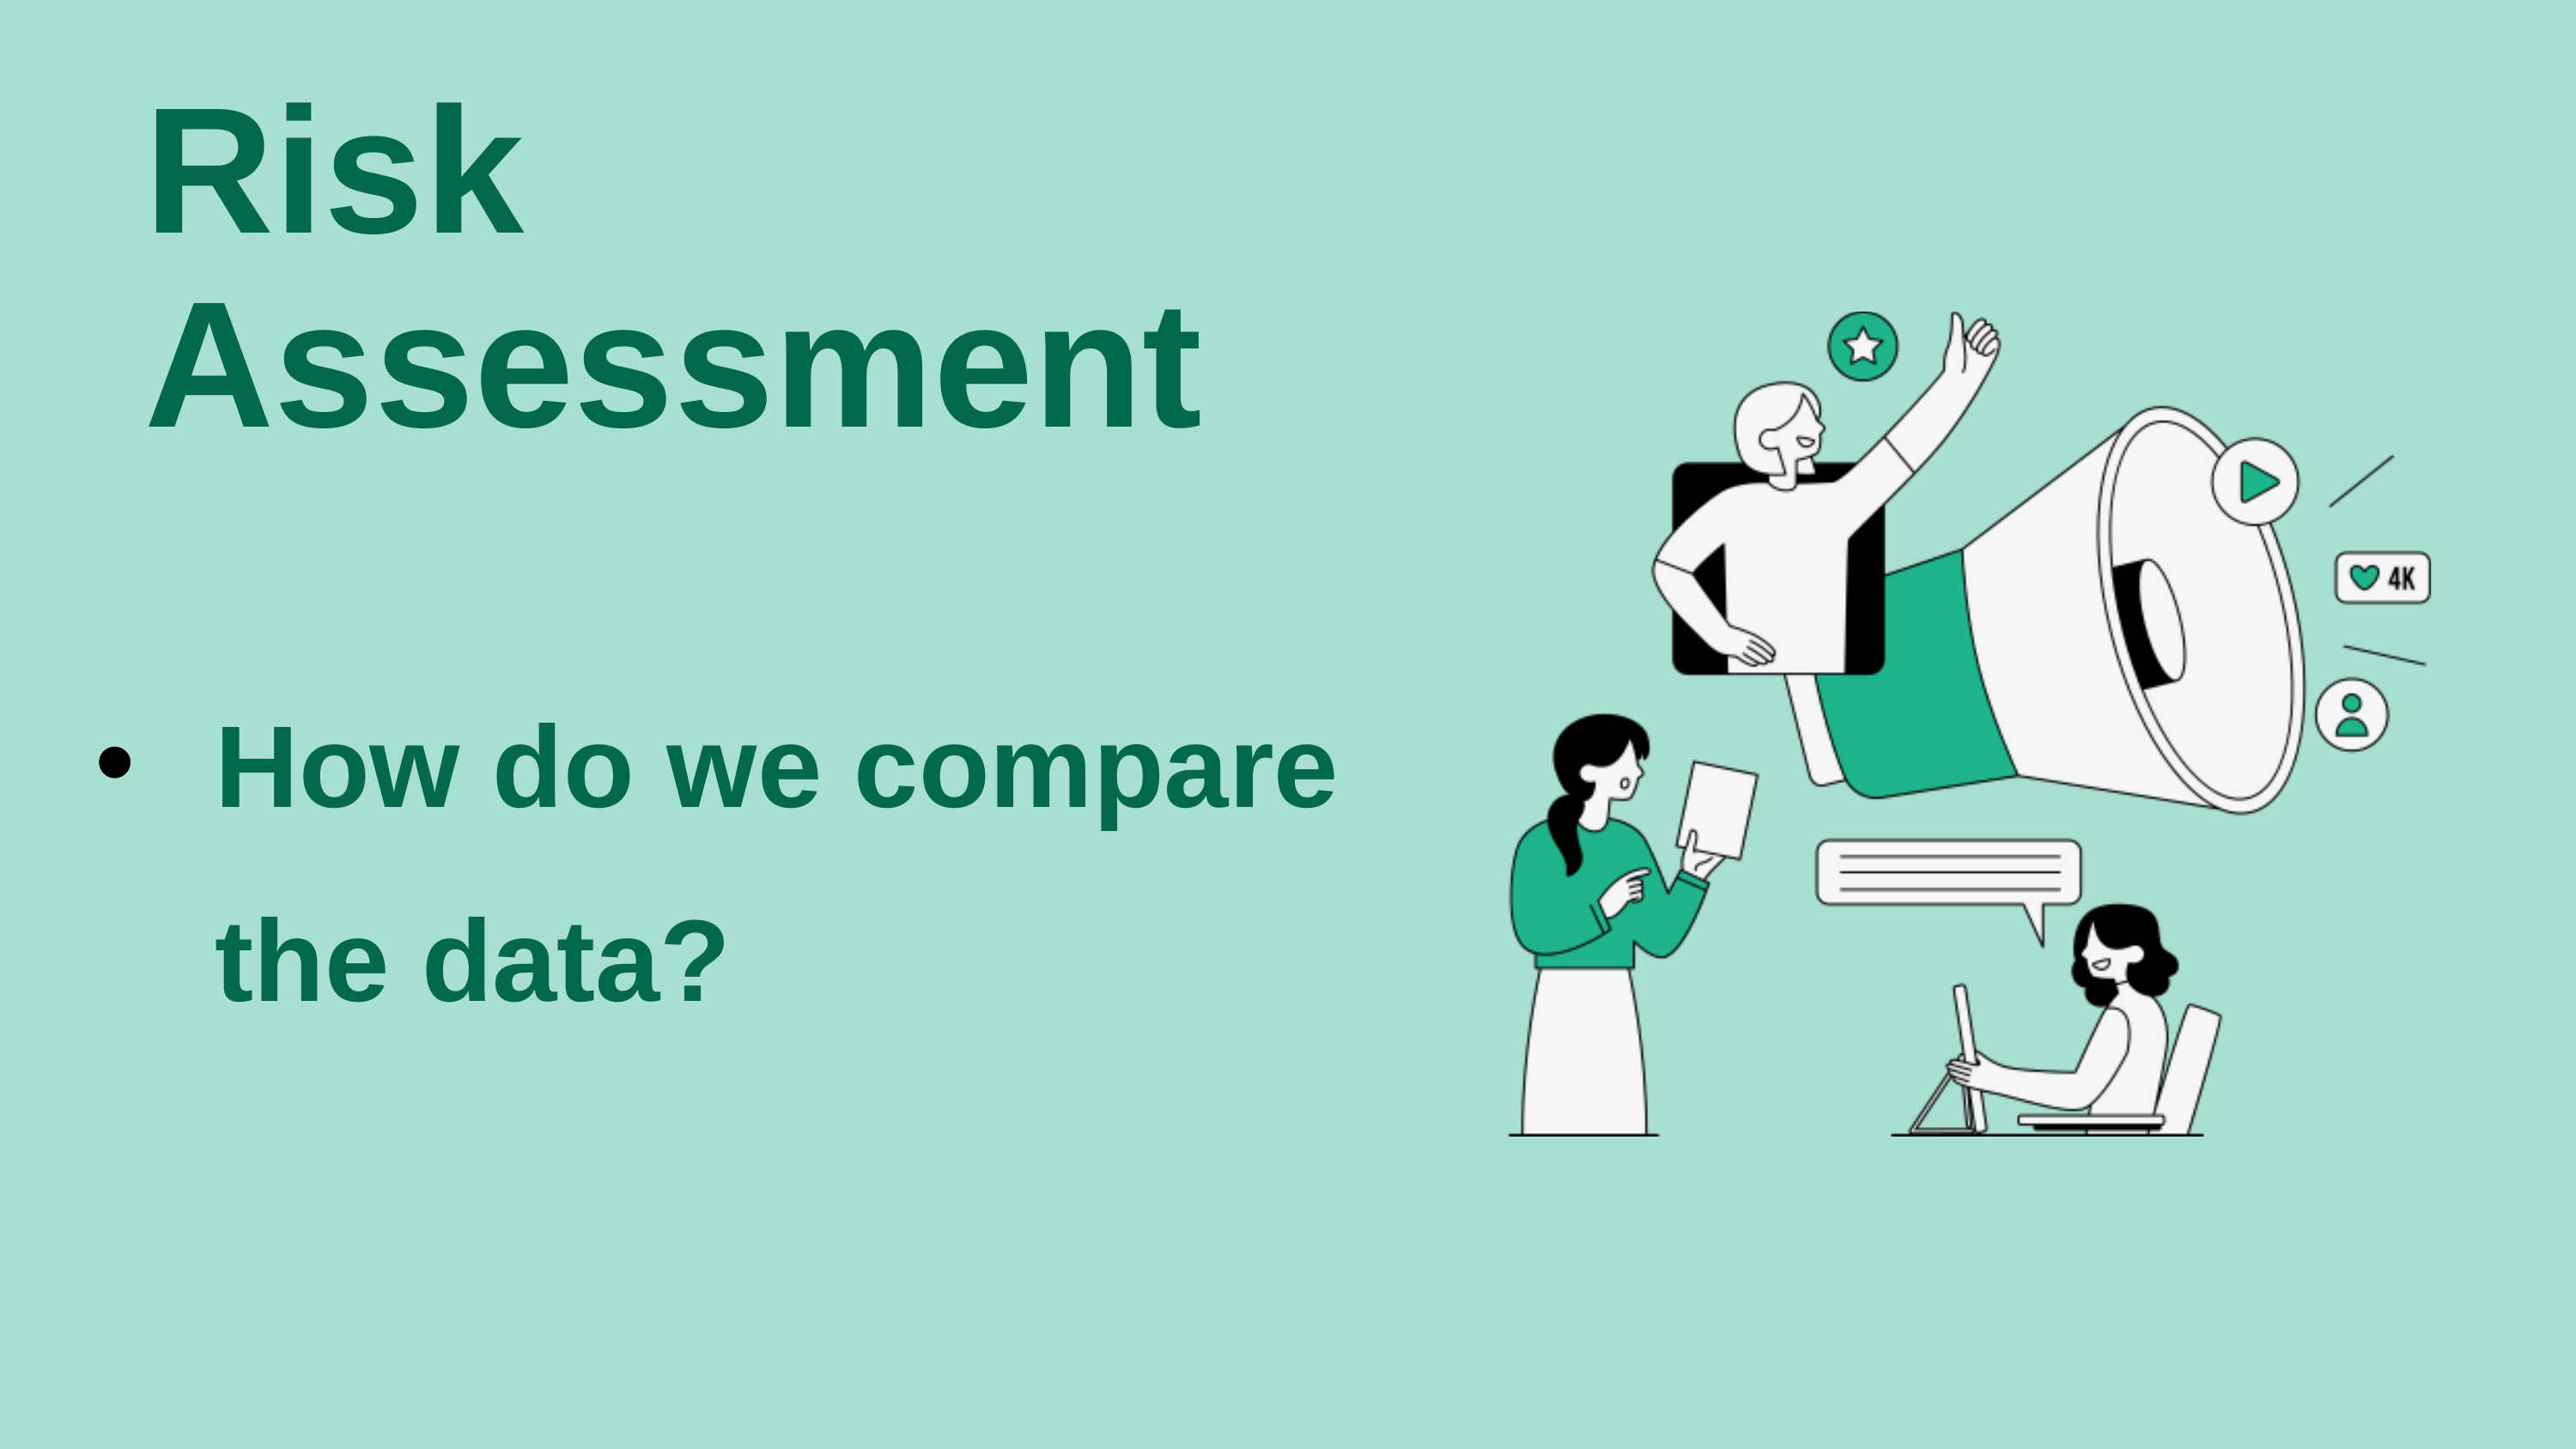

Risk Assessment

How do we compare the data?